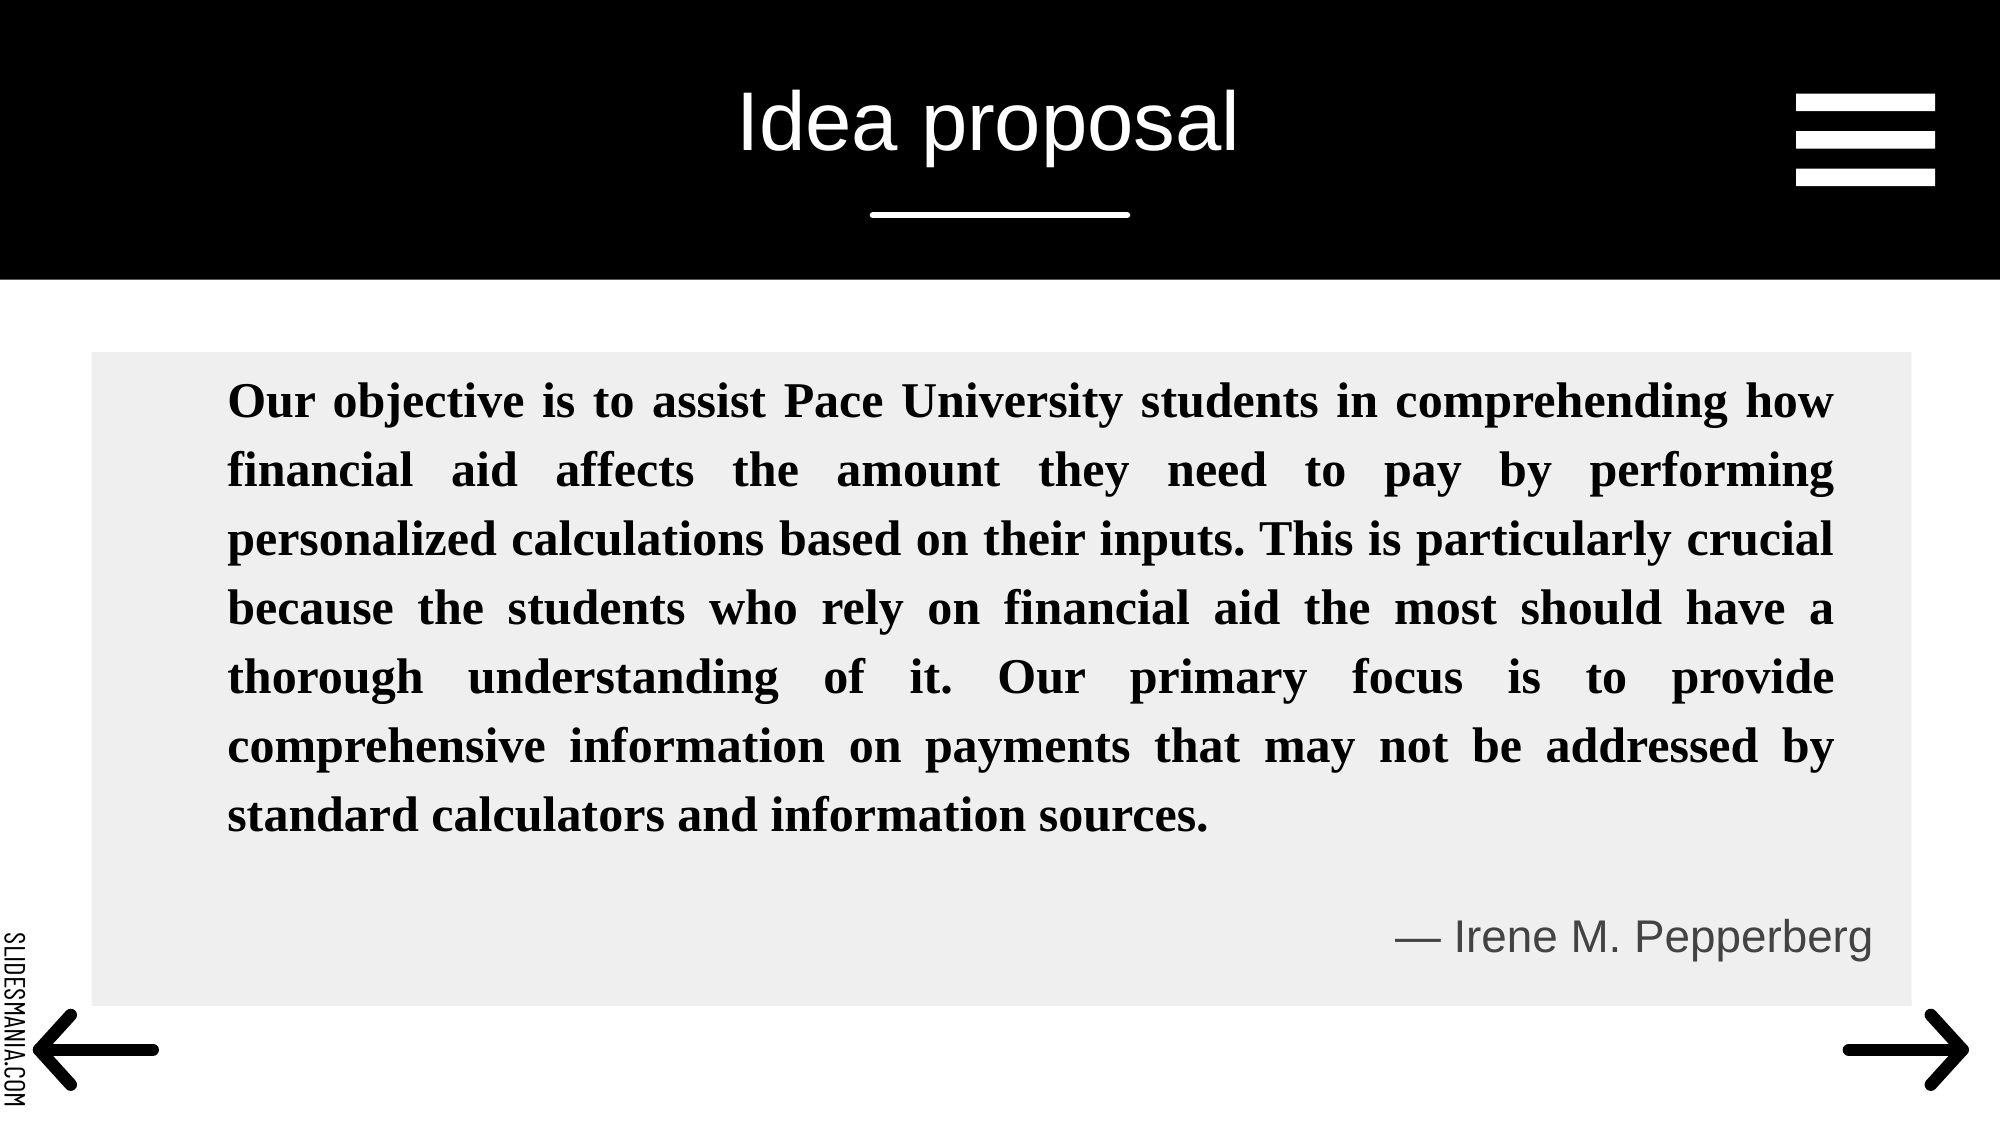

Idea proposal
# Our objective is to assist Pace University students in comprehending how financial aid affects the amount they need to pay by performing personalized calculations based on their inputs. This is particularly crucial because the students who rely on financial aid the most should have a thorough understanding of it. Our primary focus is to provide comprehensive information on payments that may not be addressed by standard calculators and information sources.

― Irene M. Pepperberg